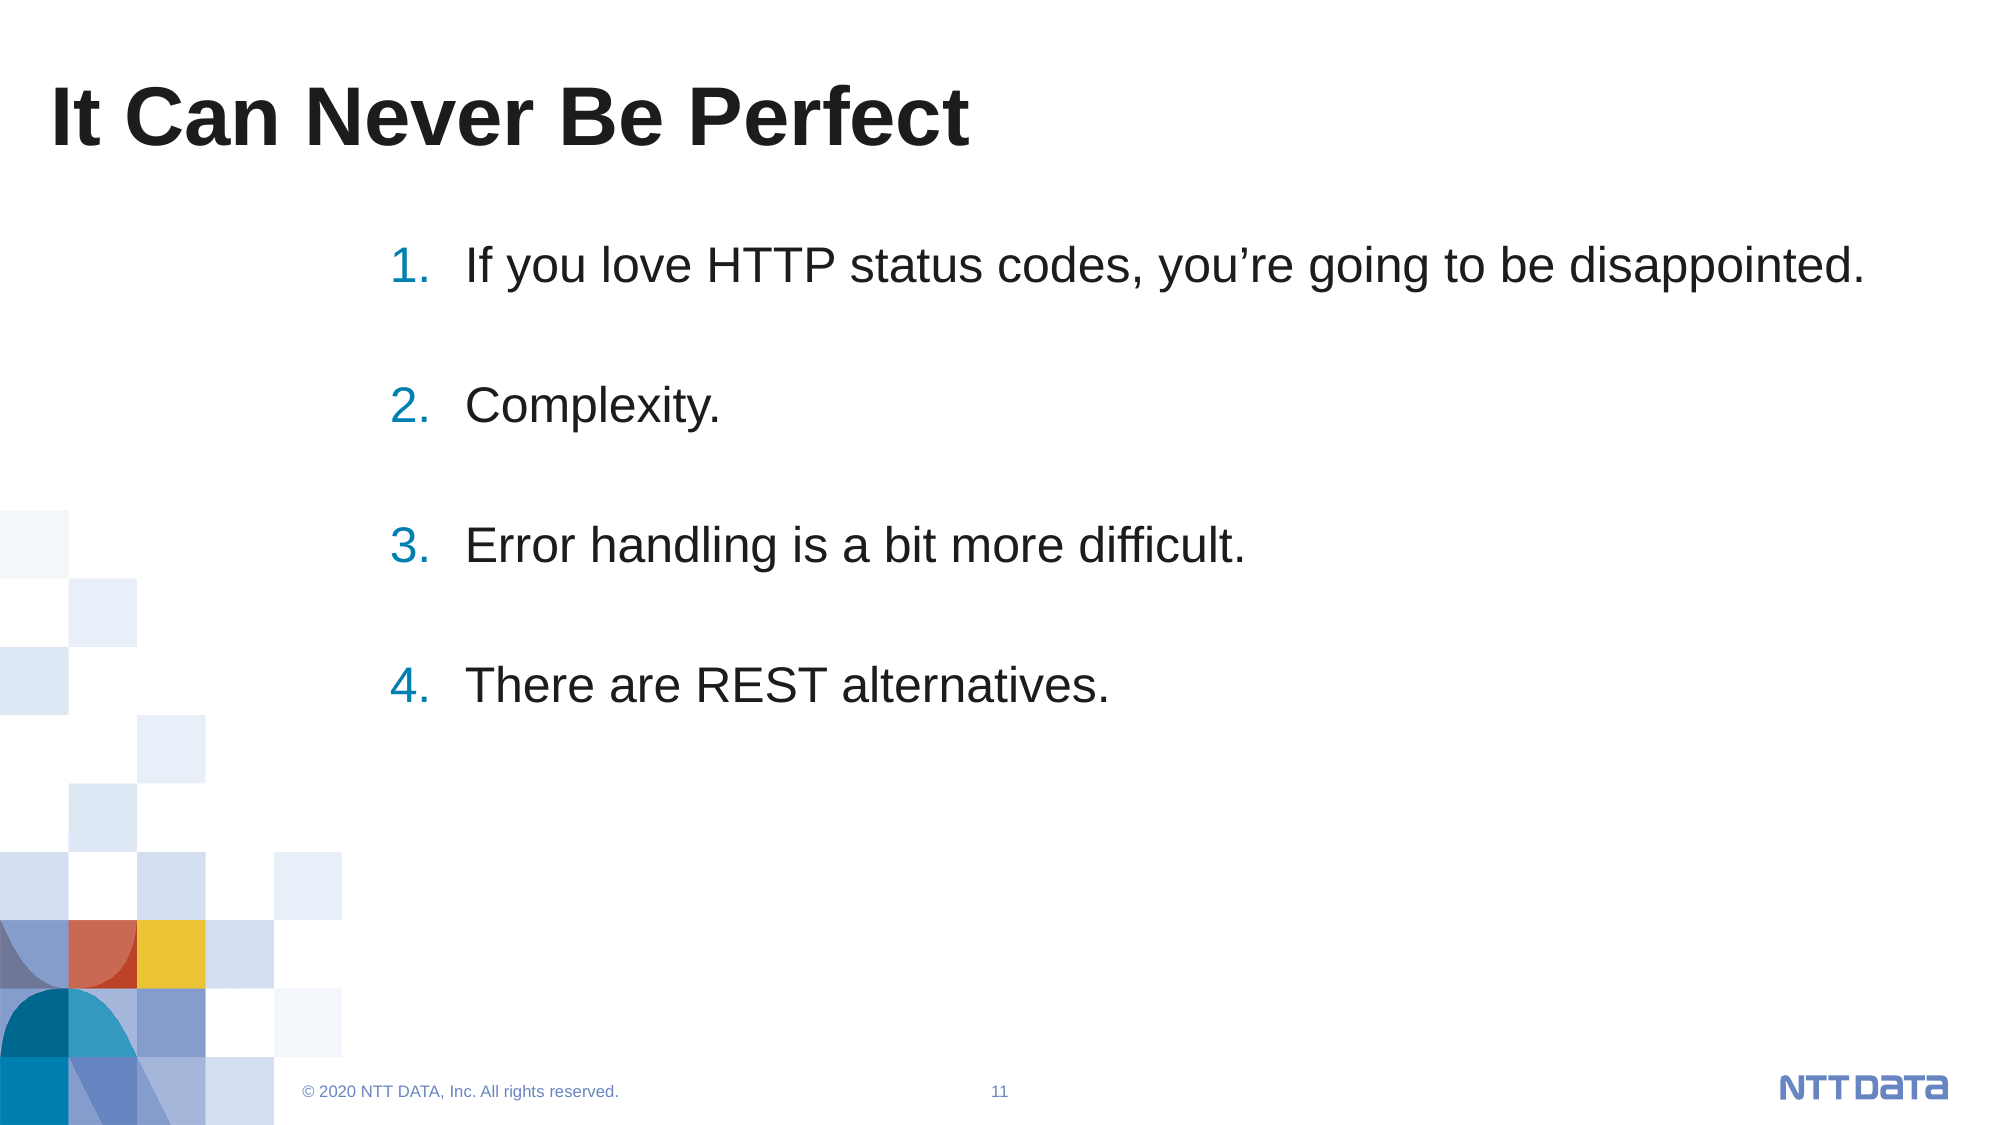

# It Can Never Be Perfect
If you love HTTP status codes, you’re going to be disappointed.

Complexity.

Error handling is a bit more difficult.

There are REST alternatives.

© 2020 NTT DATA, Inc. All rights reserved.
11